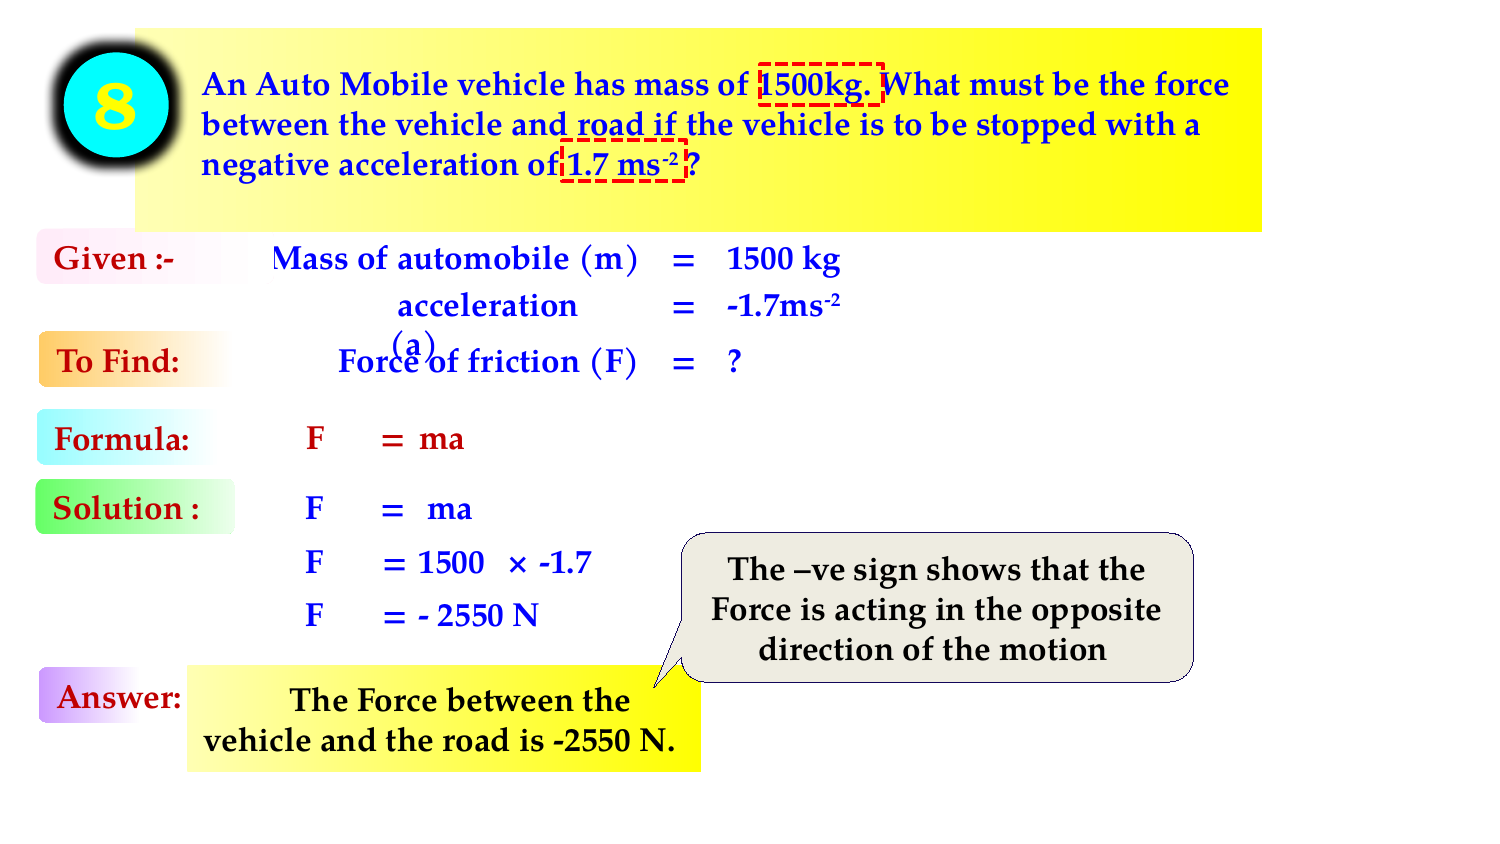

An Auto Mobile vehicle has mass of 1500kg. What must be the force  between the vehicle and road if the vehicle is to be stopped with a  negative acceleration of 1.7 ms-2 ?

8

Given :-
Mass of automobile (m)
=
1500 kg
 acceleration  (a)
=
-1.7ms-2
To Find:
 Force of friction (F)
=
?
Formula:
F
=
ma
Solution :
F
=
 ma
F
=
1500
×
-1.7
The –ve sign shows that the Force is acting in the opposite direction of the motion
F
=
- 2550 N
    The Force between the vehicle and the road is -2550 N.
Answer: